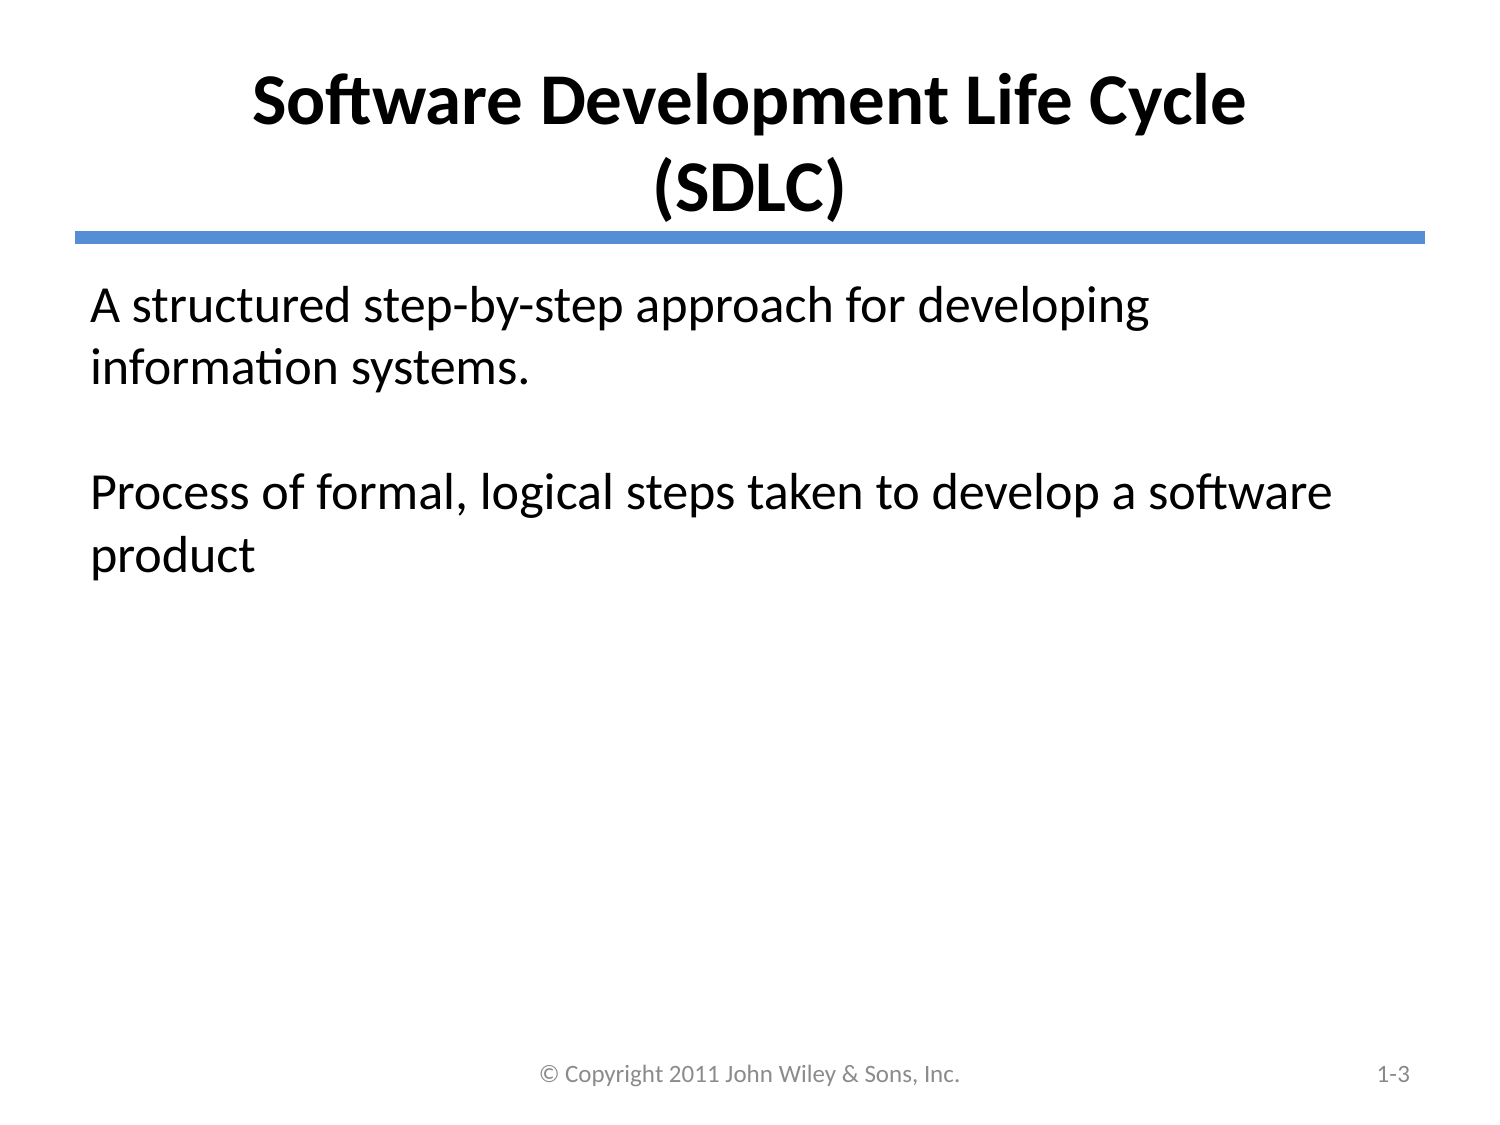

# Software Development Life Cycle (SDLC)
A structured step-by-step approach for developing information systems.

Process of formal, logical steps taken to develop a software product

© Copyright 2011 John Wiley & Sons, Inc.
1-3